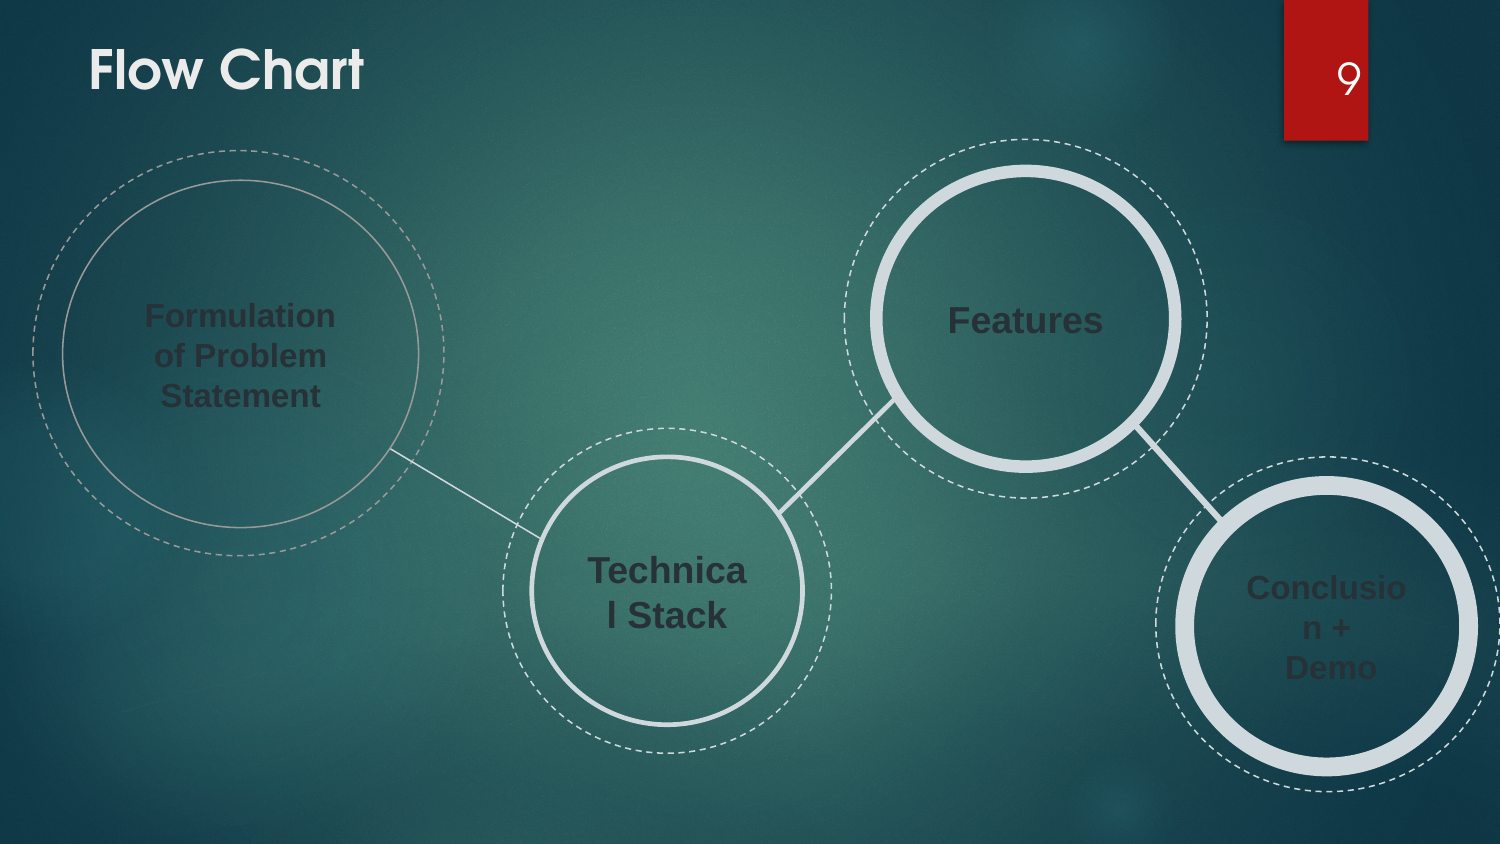

# Flow Chart
9

Features
Formulation of Problem Statement

Technical Stack

Conclusion +
 Demo